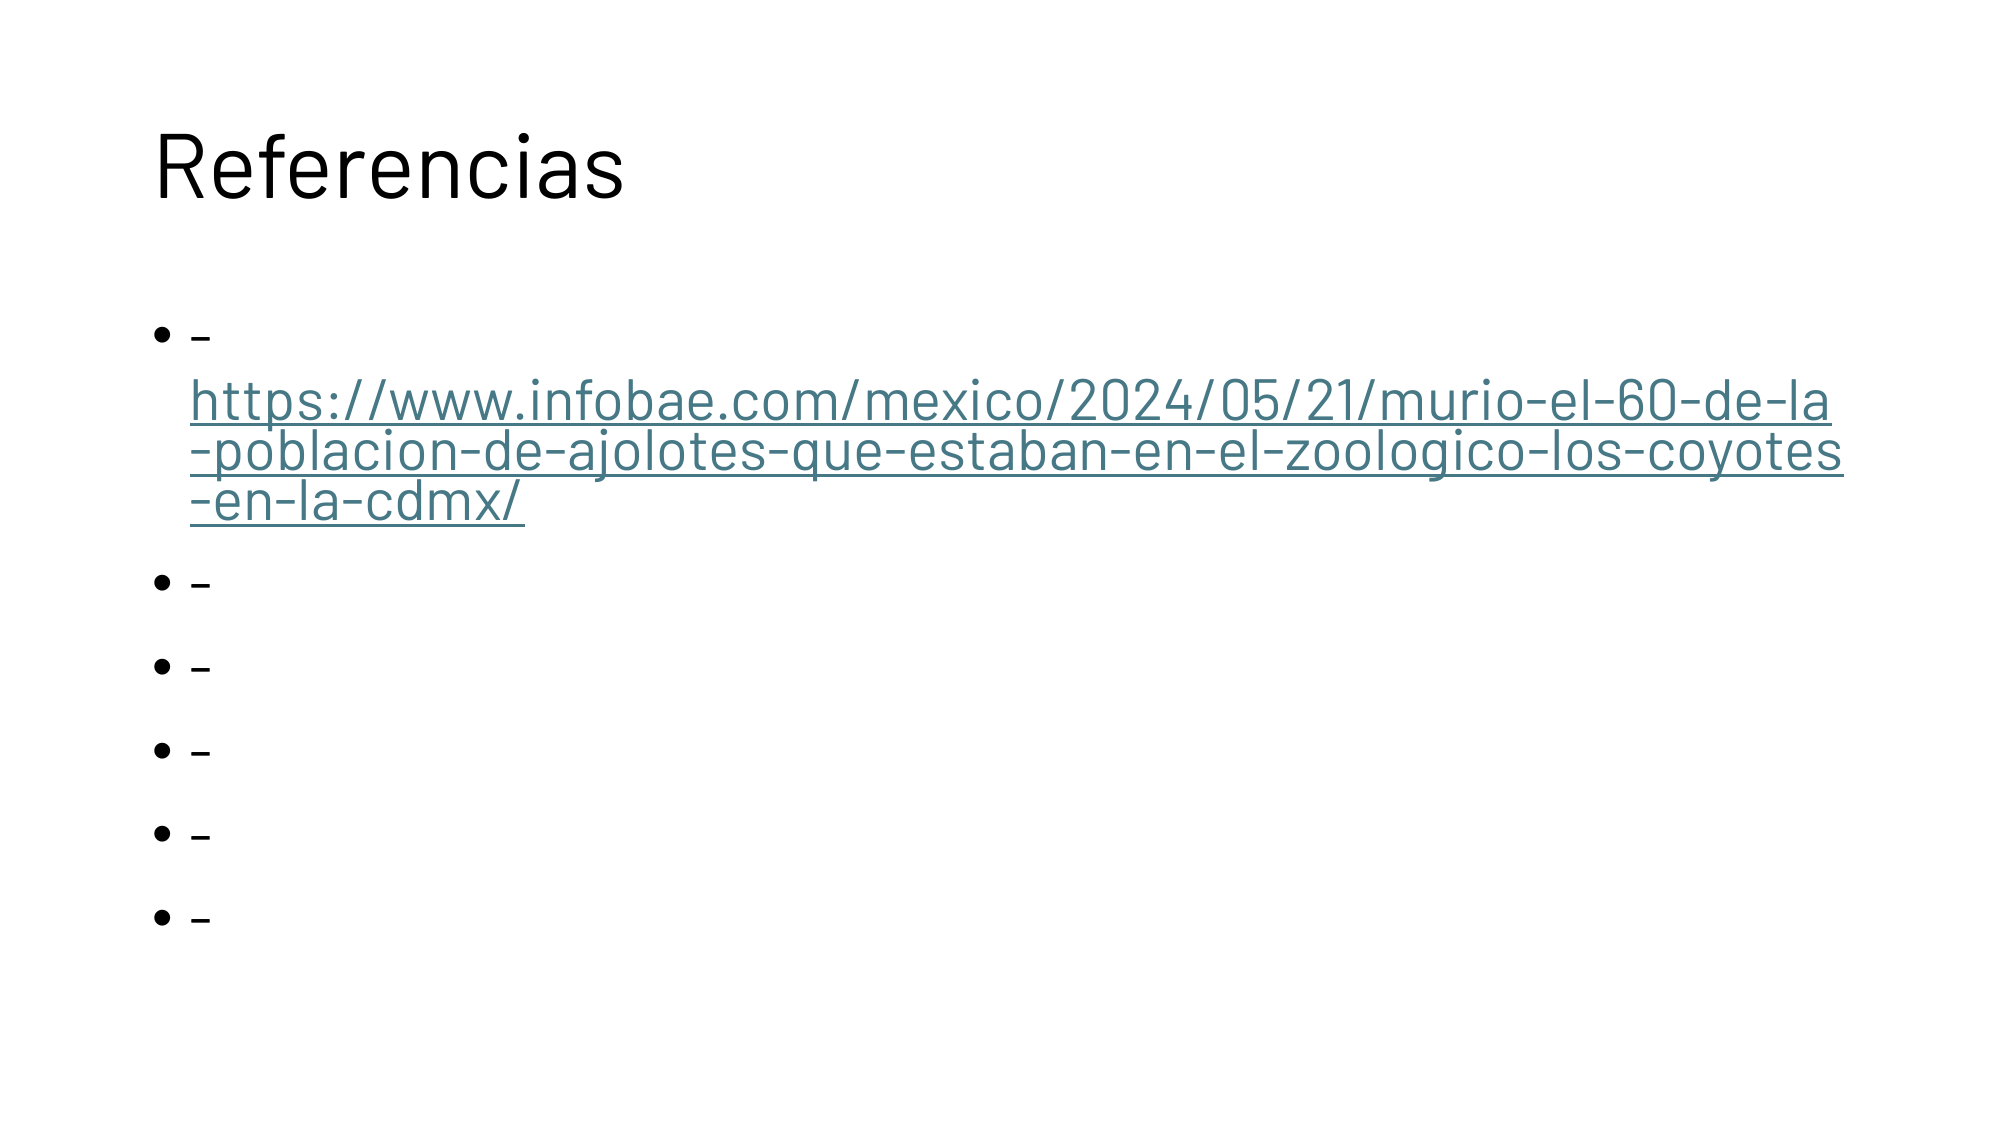

# Referencias
- https://www.infobae.com/mexico/2024/05/21/murio-el-60-de-la-poblacion-de-ajolotes-que-estaban-en-el-zoologico-los-coyotes-en-la-cdmx/
-
-
-
-
-